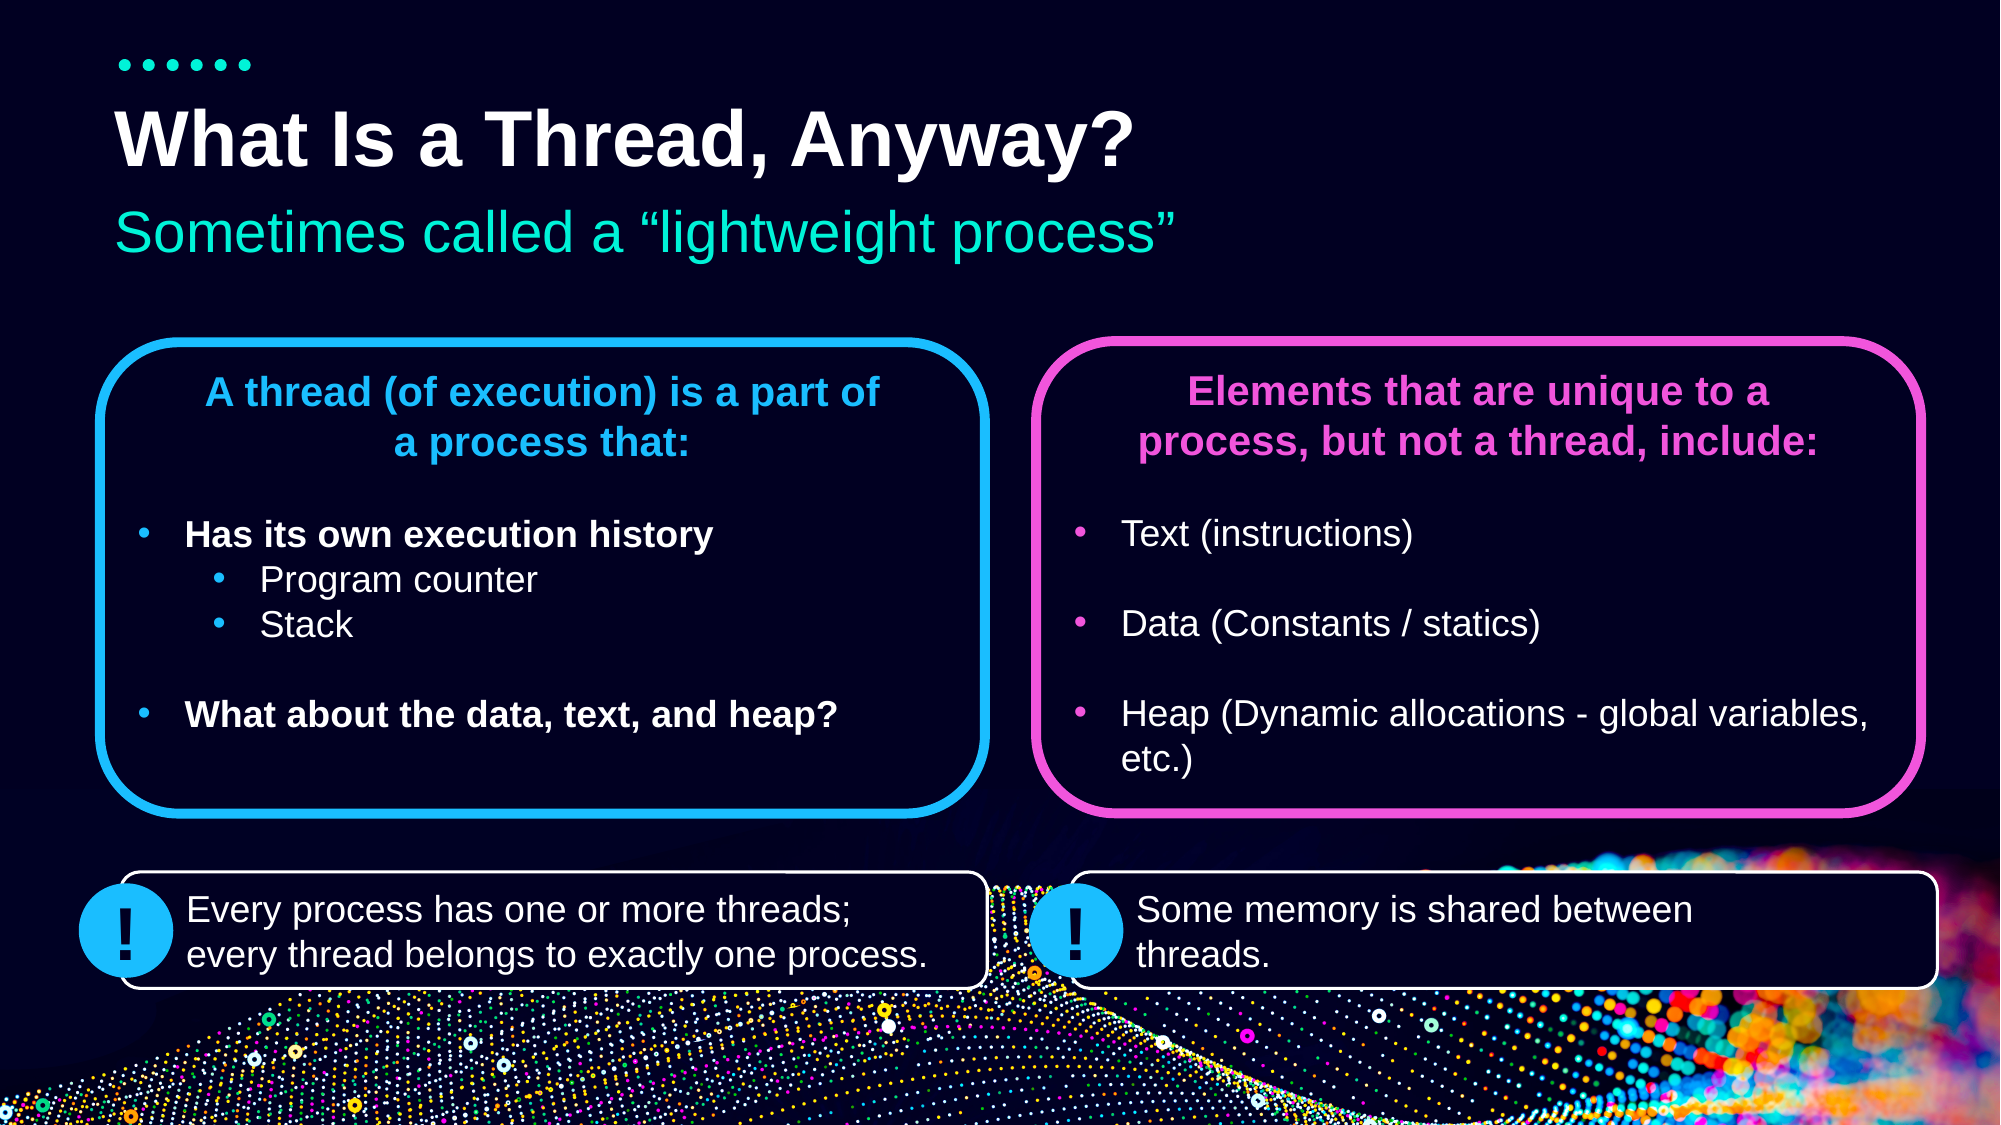

# What Is a Thread, Anyway?
Sometimes called a “lightweight process”
Elements that are unique to a
process, but not a thread, include:

Text (instructions)

Data (Constants / statics)

Heap (Dynamic allocations - global variables, etc.)
A thread (of execution) is a part of
a process that:

Has its own execution history
Program counter
Stack

What about the data, text, and heap?
Every process has one or more threads; every thread belongs to exactly one process.
Some memory is shared between
threads.
!
!